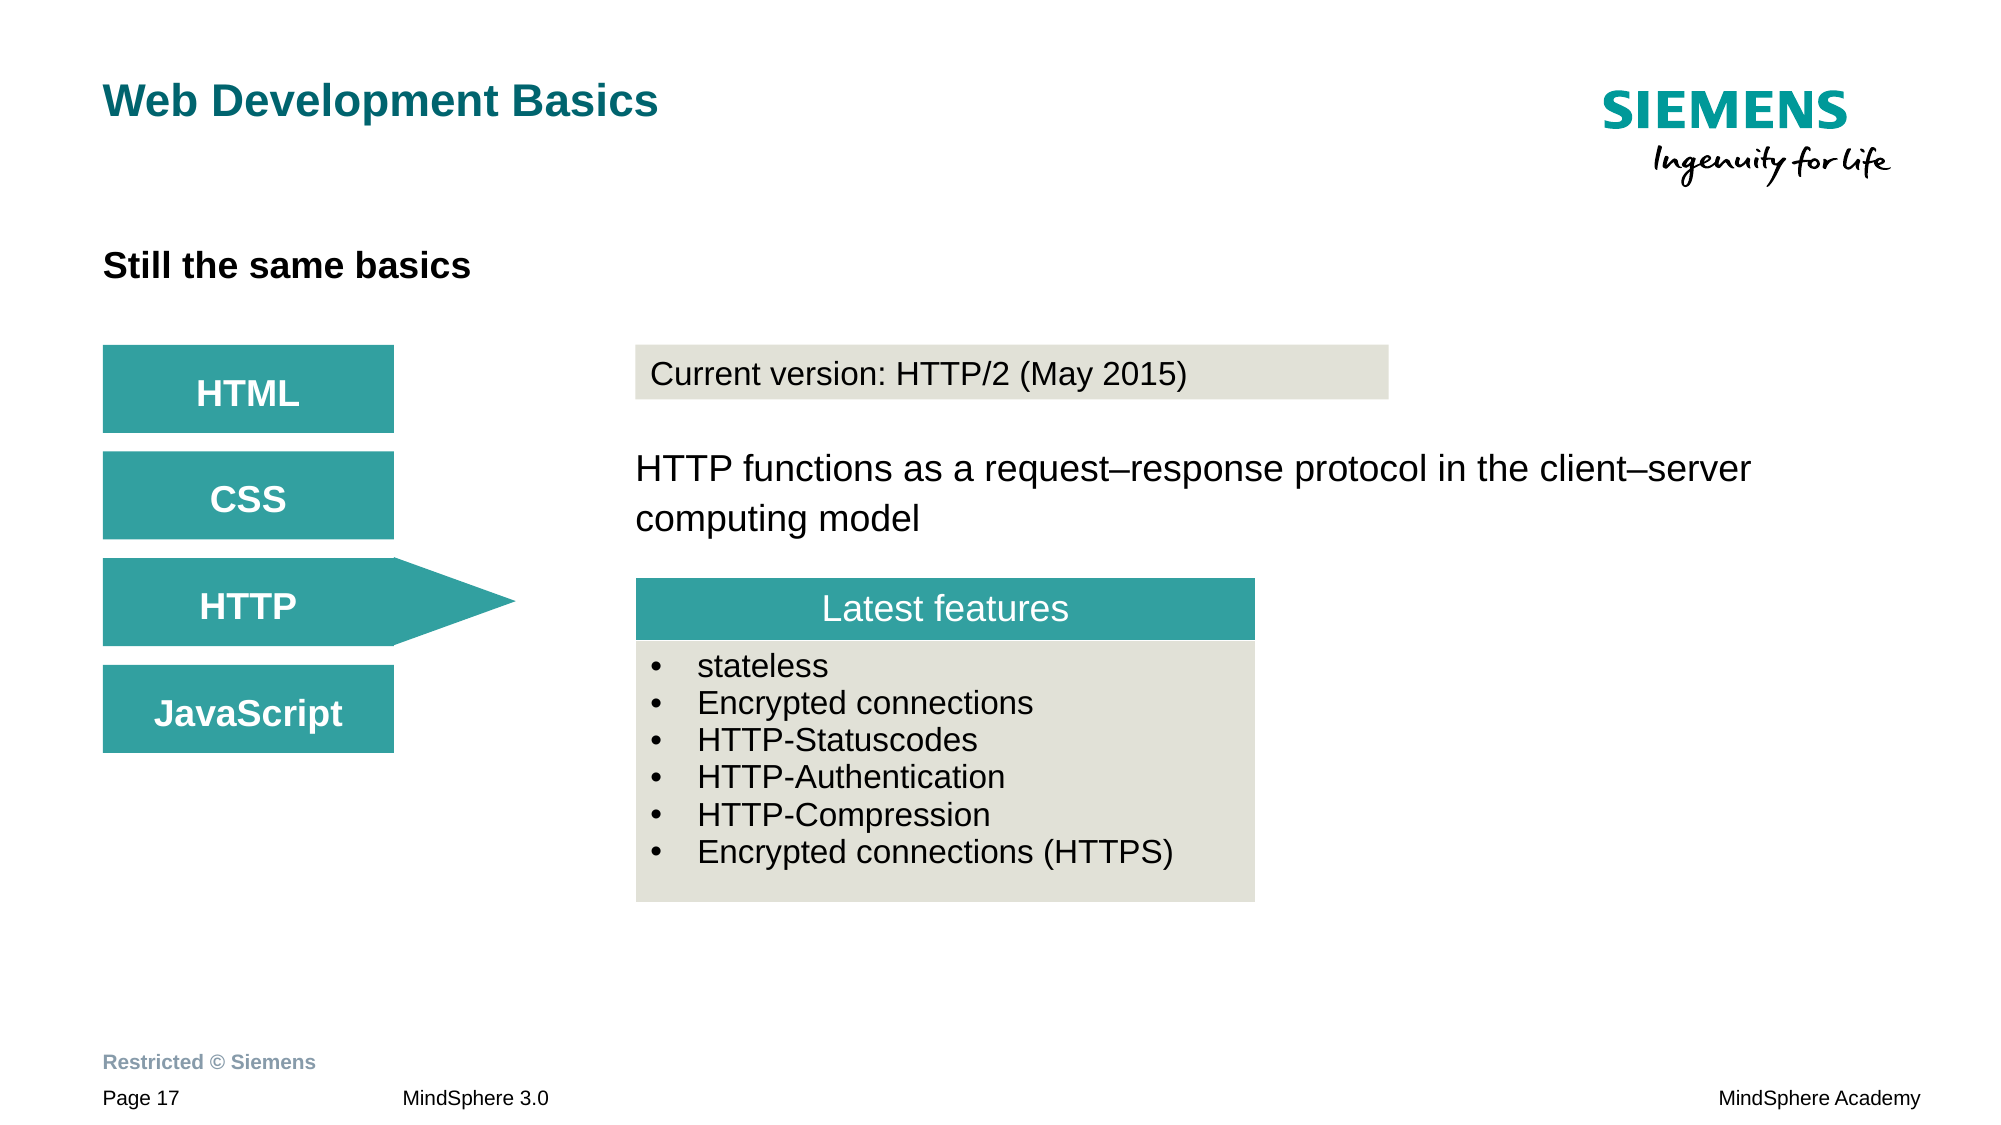

# Web Development Basics
Still the same basics

HTML
Current version: HTTP/2 (May 2015)

HTTP functions as a request–response protocol in the client–server computing model

CSS

HTTP
| Latest features |
| --- |
| stateless Encrypted connections HTTP-Statuscodes HTTP-Authentication HTTP-Compression Encrypted connections (HTTPS) |
JavaScript